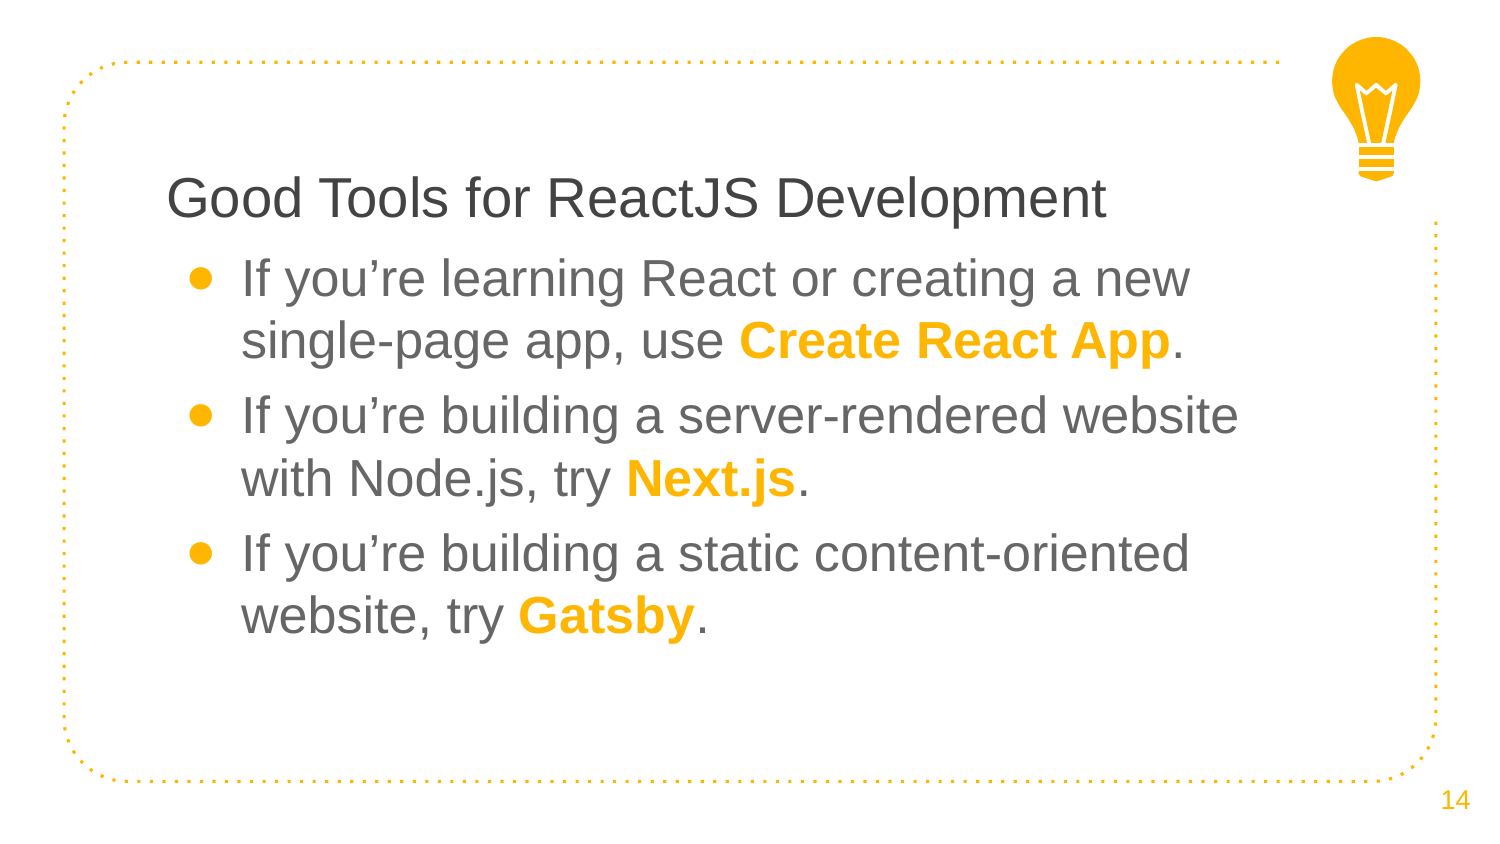

# Good Tools for ReactJS Development
If you’re learning React or creating a new single-page app, use Create React App.
If you’re building a server-rendered website with Node.js, try Next.js.
If you’re building a static content-oriented website, try Gatsby.

14